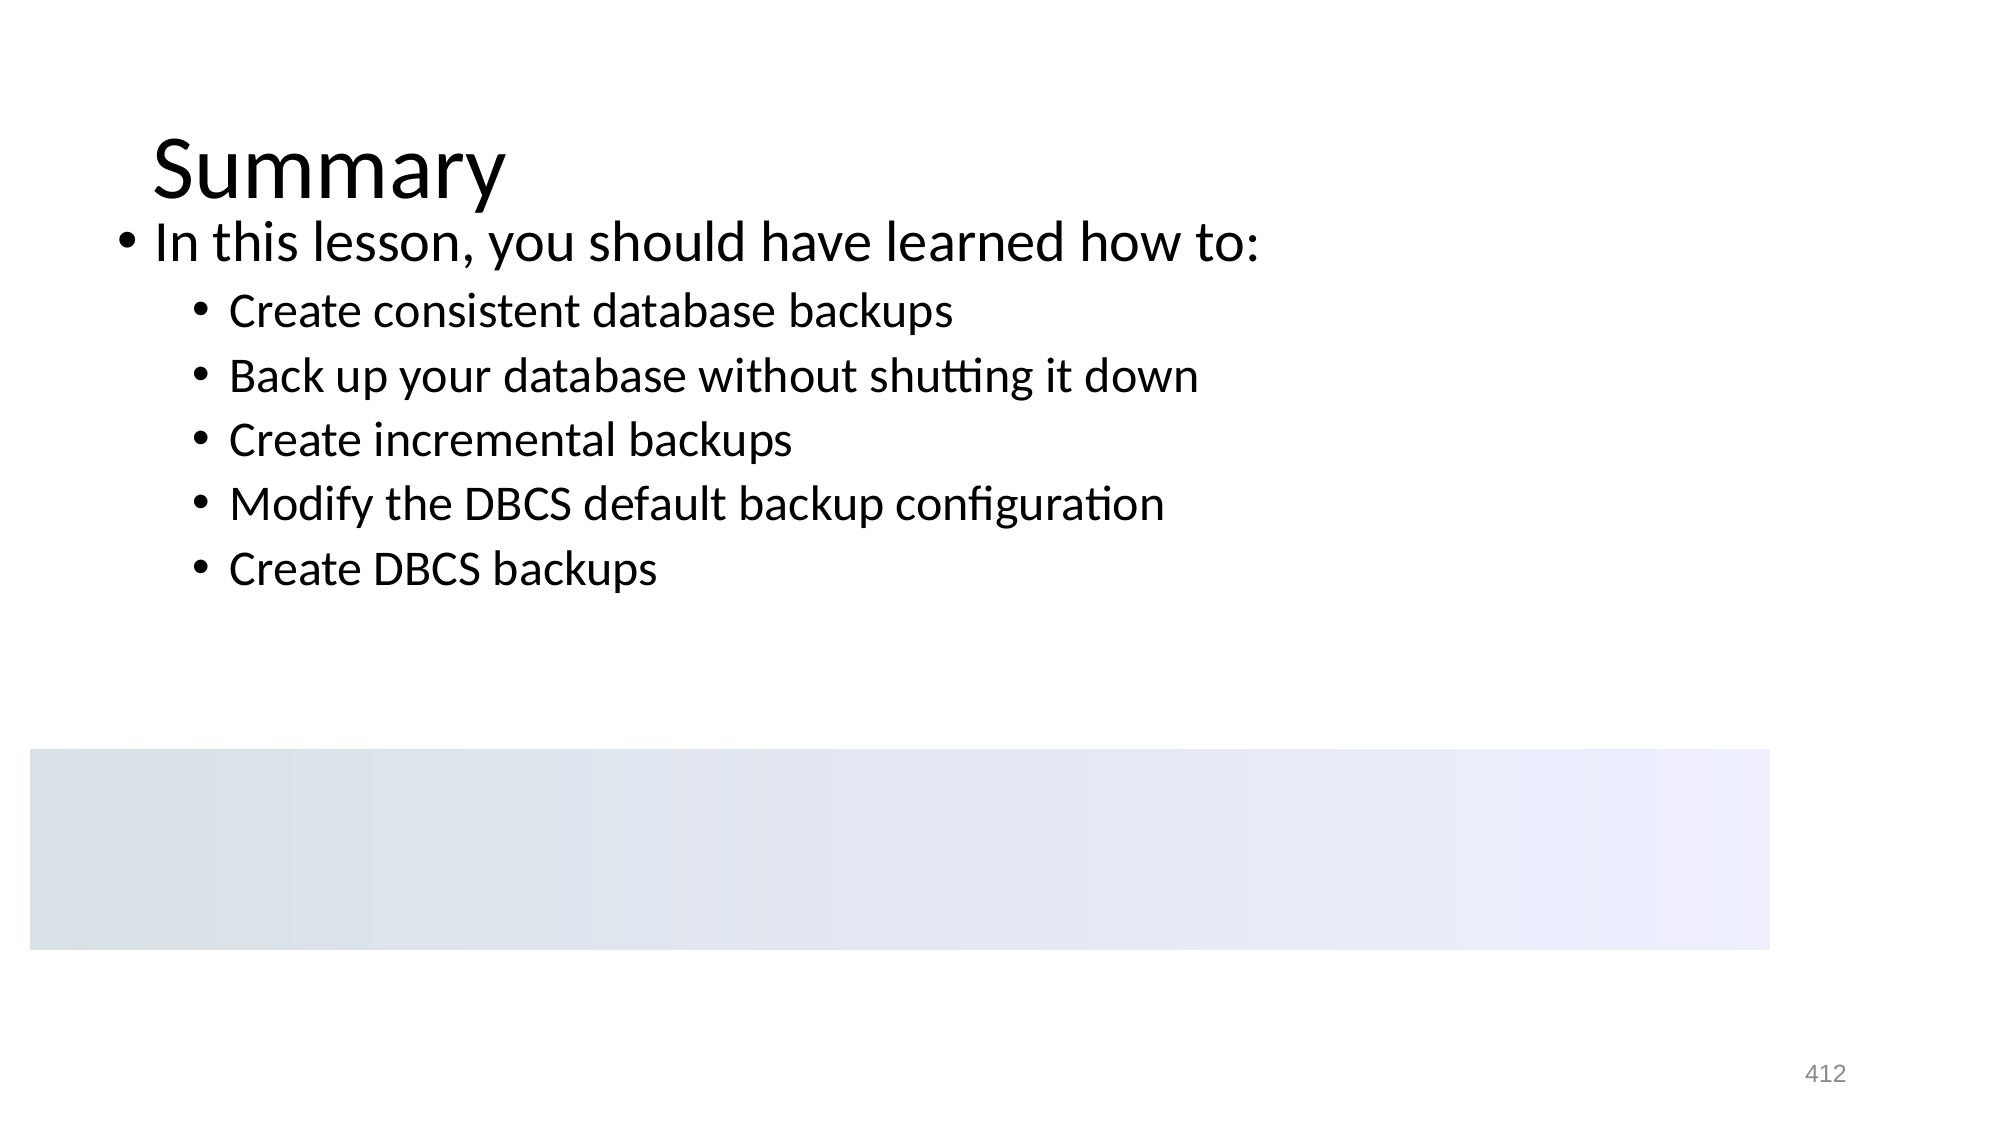

# Summary
In this lesson, you should have learned how to:
Create consistent database backups
Back up your database without shutting it down
Create incremental backups
Modify the DBCS default backup configuration
Create DBCS backups

412